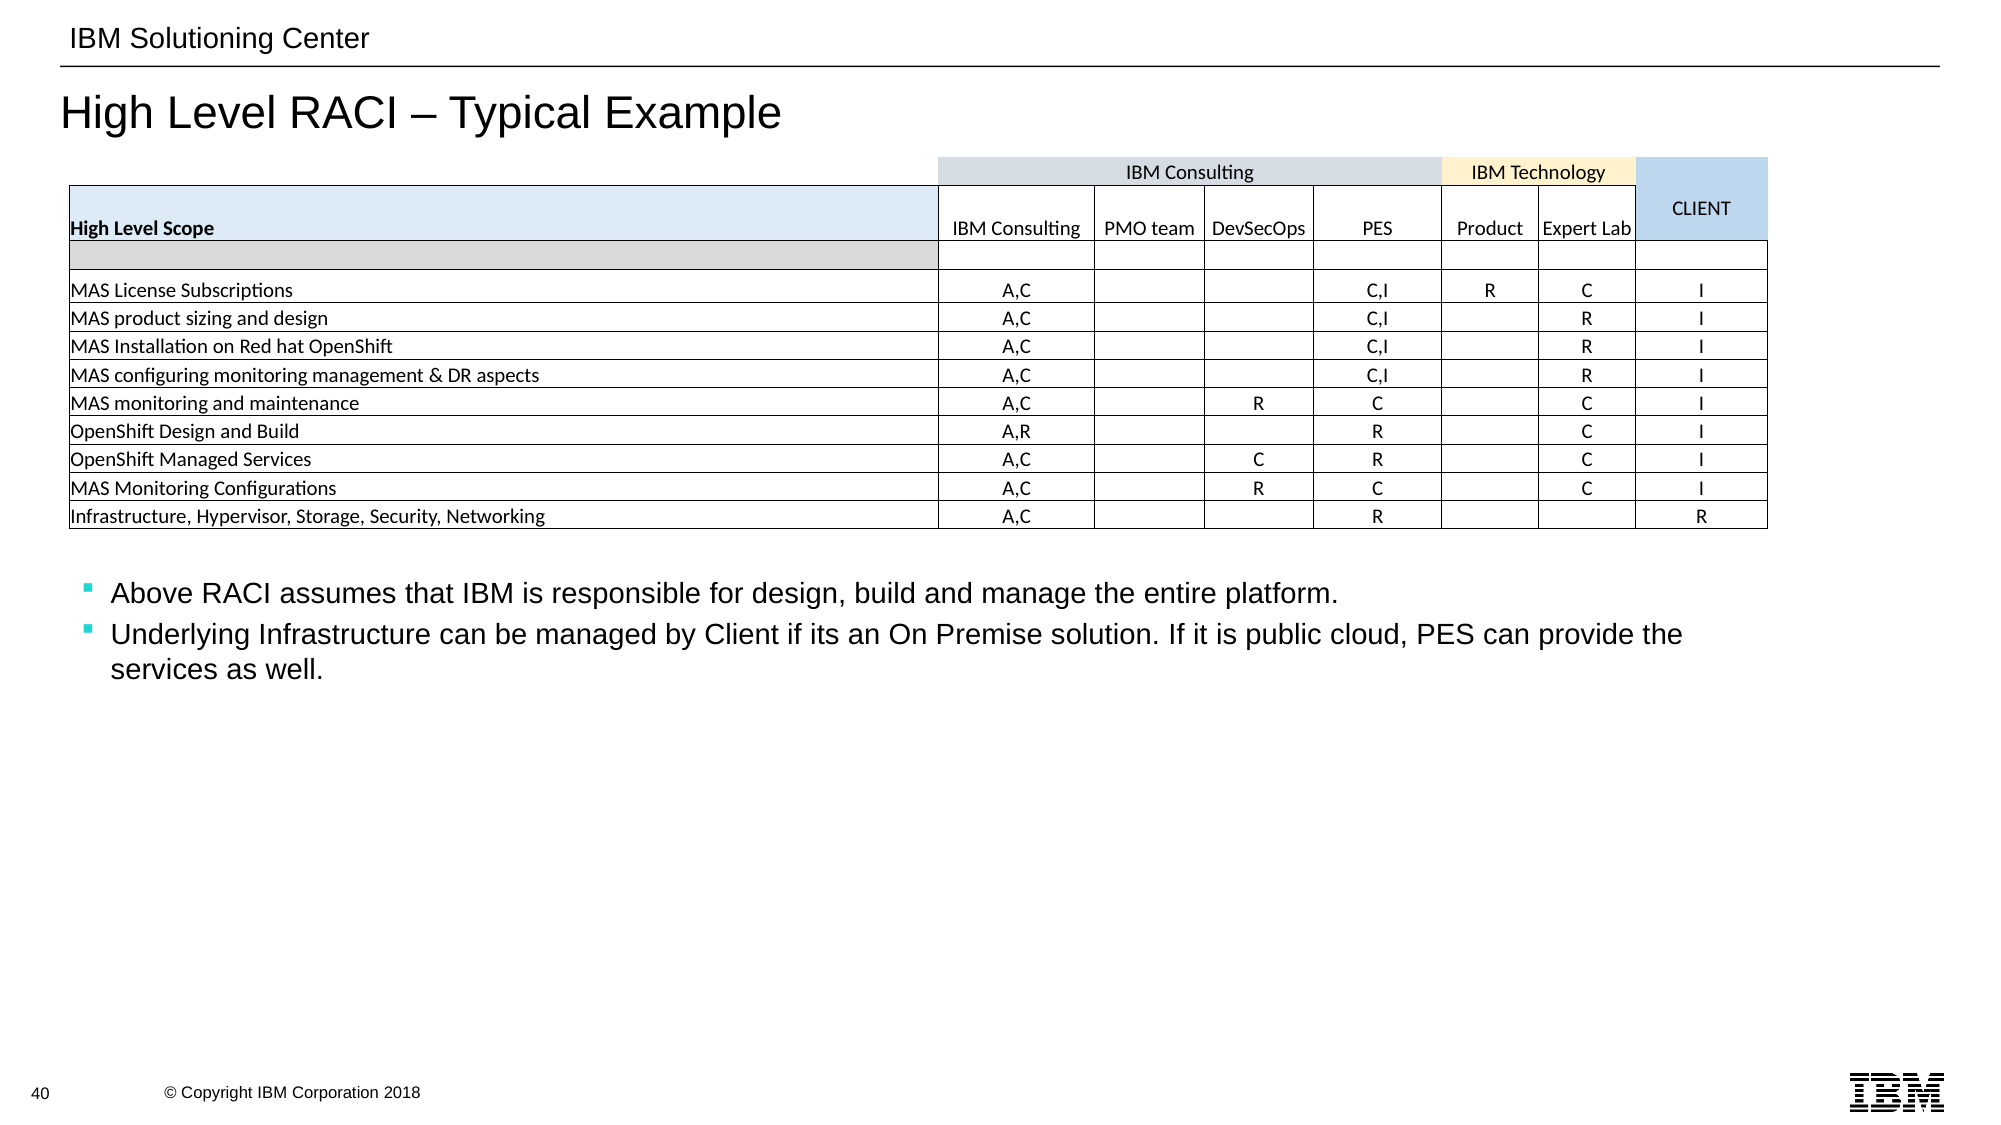

# High Level RACI – Typical Example
|  | IBM Consulting |  |  |  | IBM Technology |  | CLIENT |
| --- | --- | --- | --- | --- | --- | --- | --- |
| High Level Scope | IBM Consulting | PMO team | DevSecOps | PES | Product | Expert Lab |  |
|  |  |  |  |  |  |  |  |
| MAS License Subscriptions | A,C |  |  | C,I | R | C | I |
| MAS product sizing and design | A,C |  |  | C,I |  | R | I |
| MAS Installation on Red hat OpenShift | A,C |  |  | C,I |  | R | I |
| MAS configuring monitoring management & DR aspects | A,C |  |  | C,I |  | R | I |
| MAS monitoring and maintenance | A,C |  | R | C |  | C | I |
| OpenShift Design and Build | A,R |  |  | R |  | C | I |
| OpenShift Managed Services | A,C |  | C | R |  | C | I |
| MAS Monitoring Configurations | A,C |  | R | C |  | C | I |
| Infrastructure, Hypervisor, Storage, Security, Networking | A,C |  |  | R |  |  | R |
Above RACI assumes that IBM is responsible for design, build and manage the entire platform.
Underlying Infrastructure can be managed by Client if its an On Premise solution. If it is public cloud, PES can provide the services as well.
40